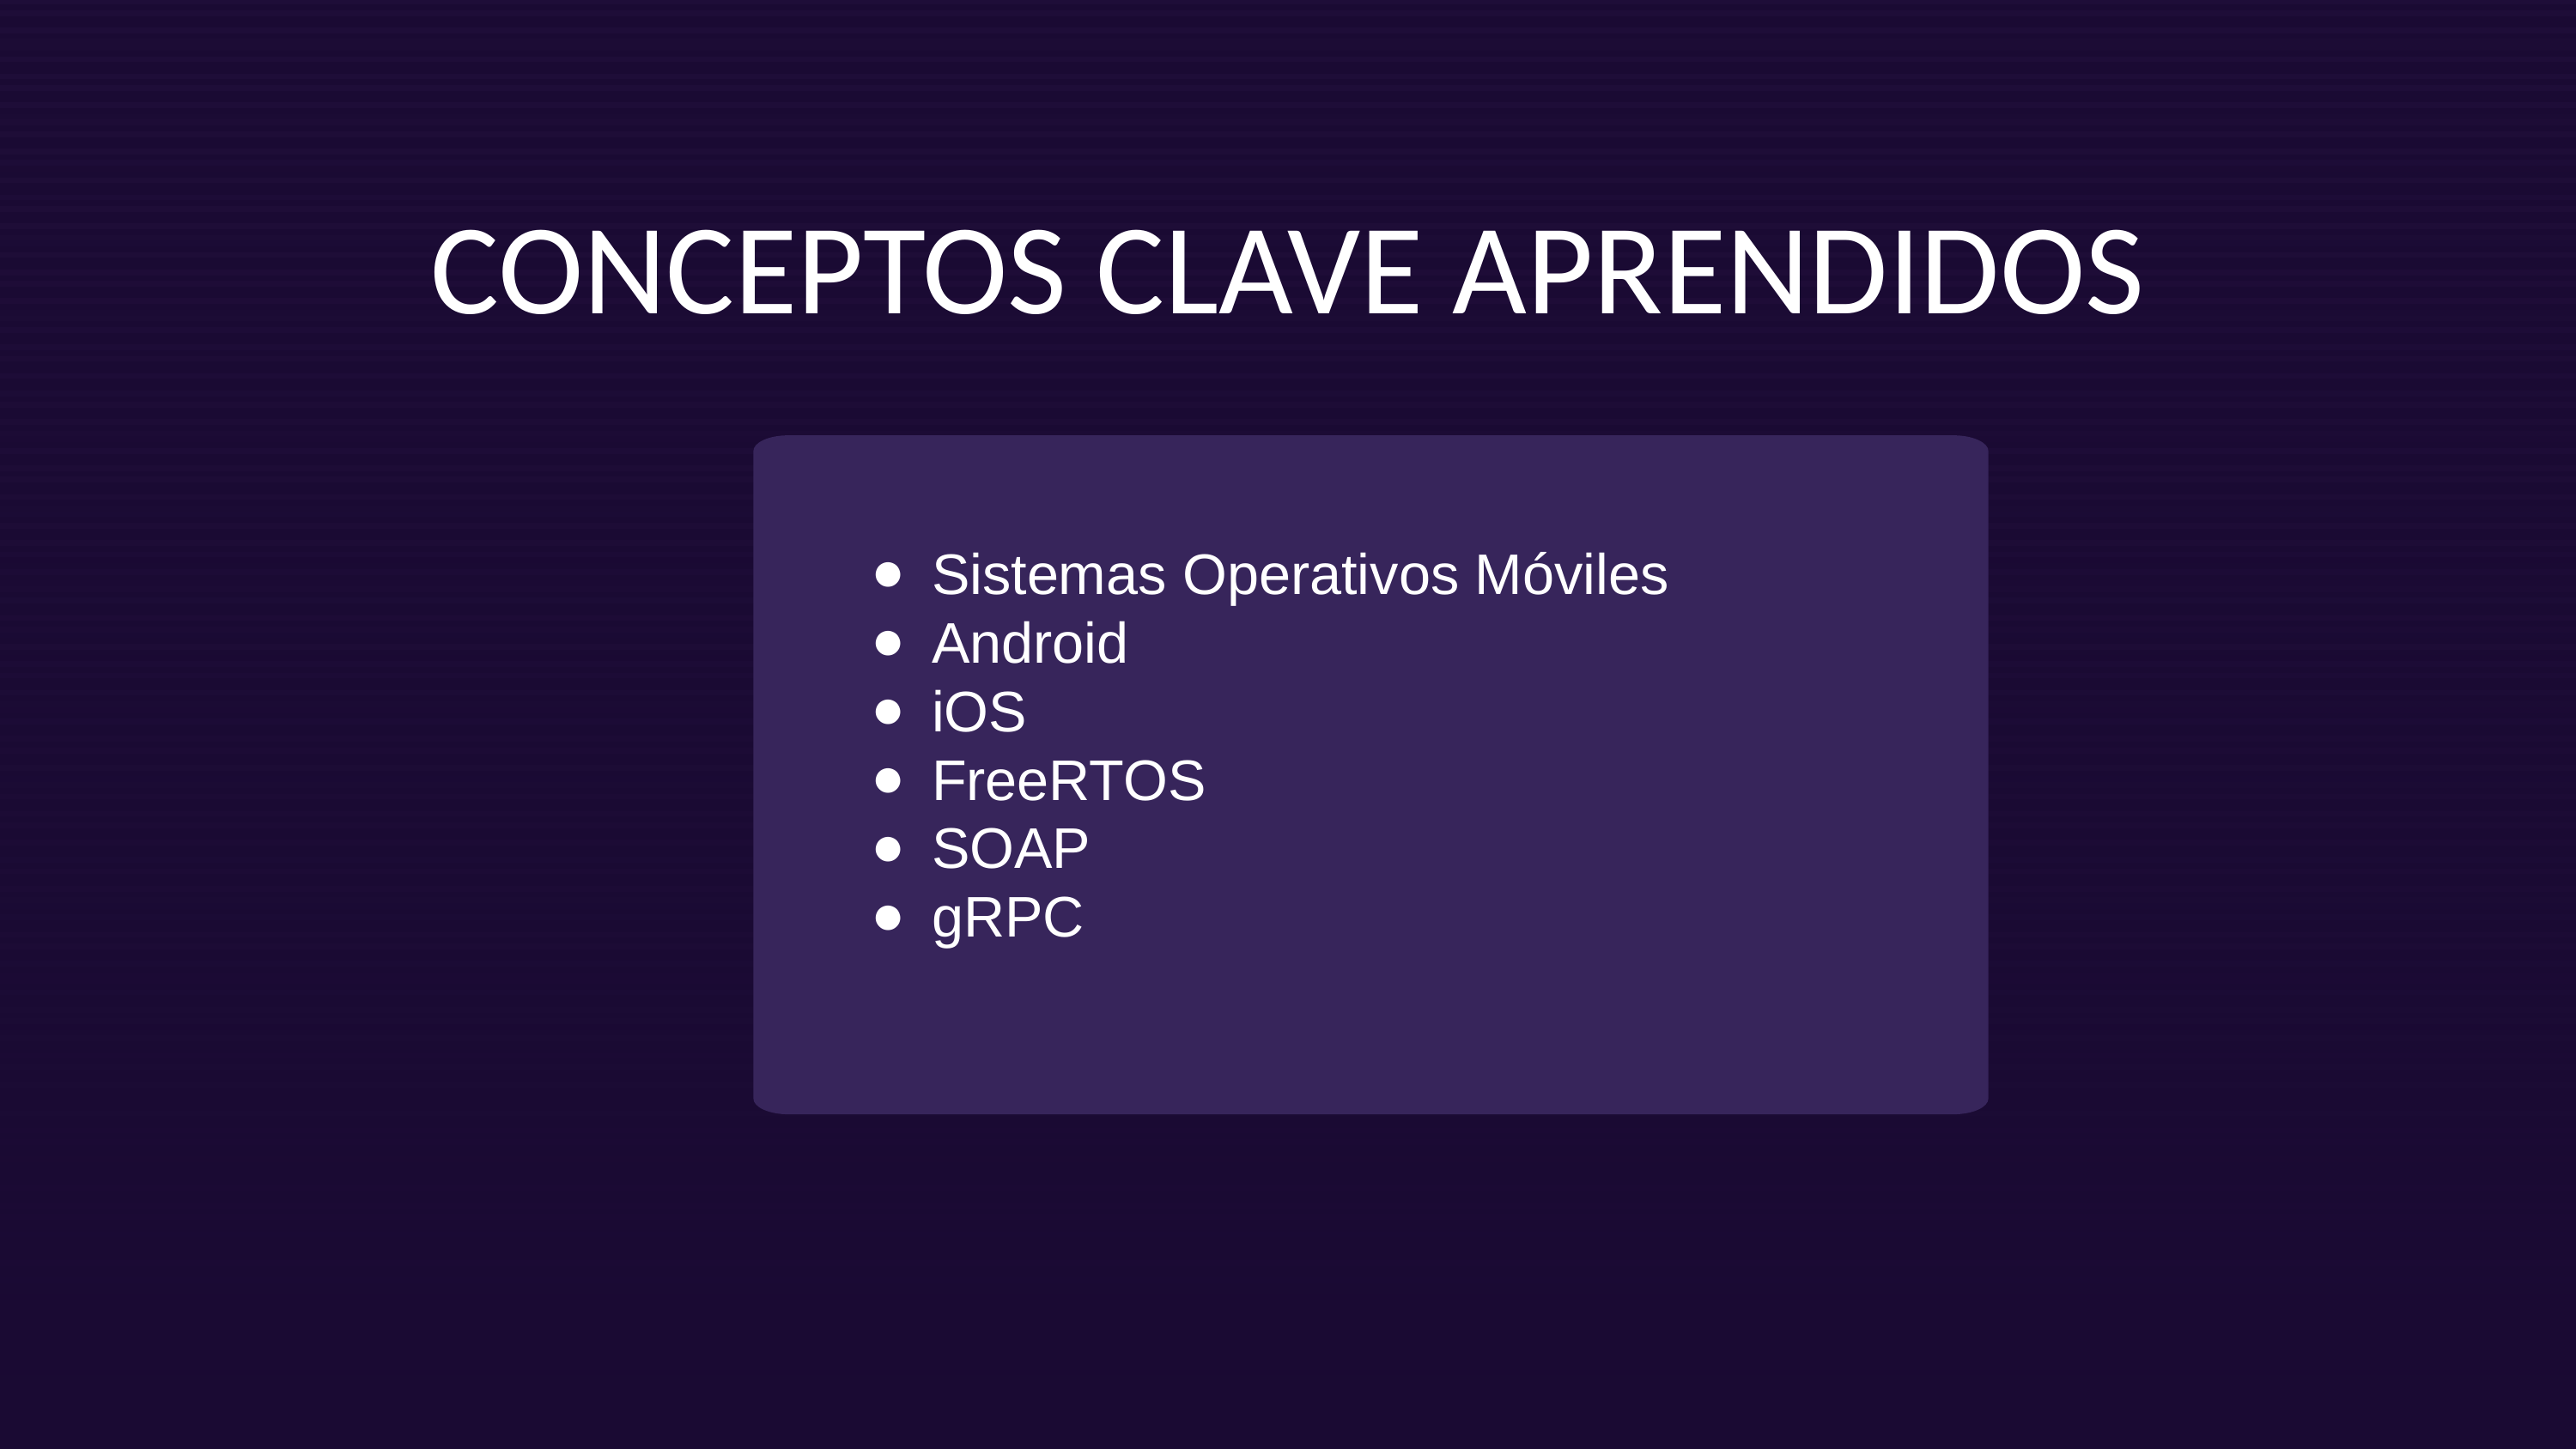

CONCEPTOS CLAVE APRENDIDOS

Sistemas Operativos Móviles
Android
iOS
FreeRTOS
SOAP
gRPC